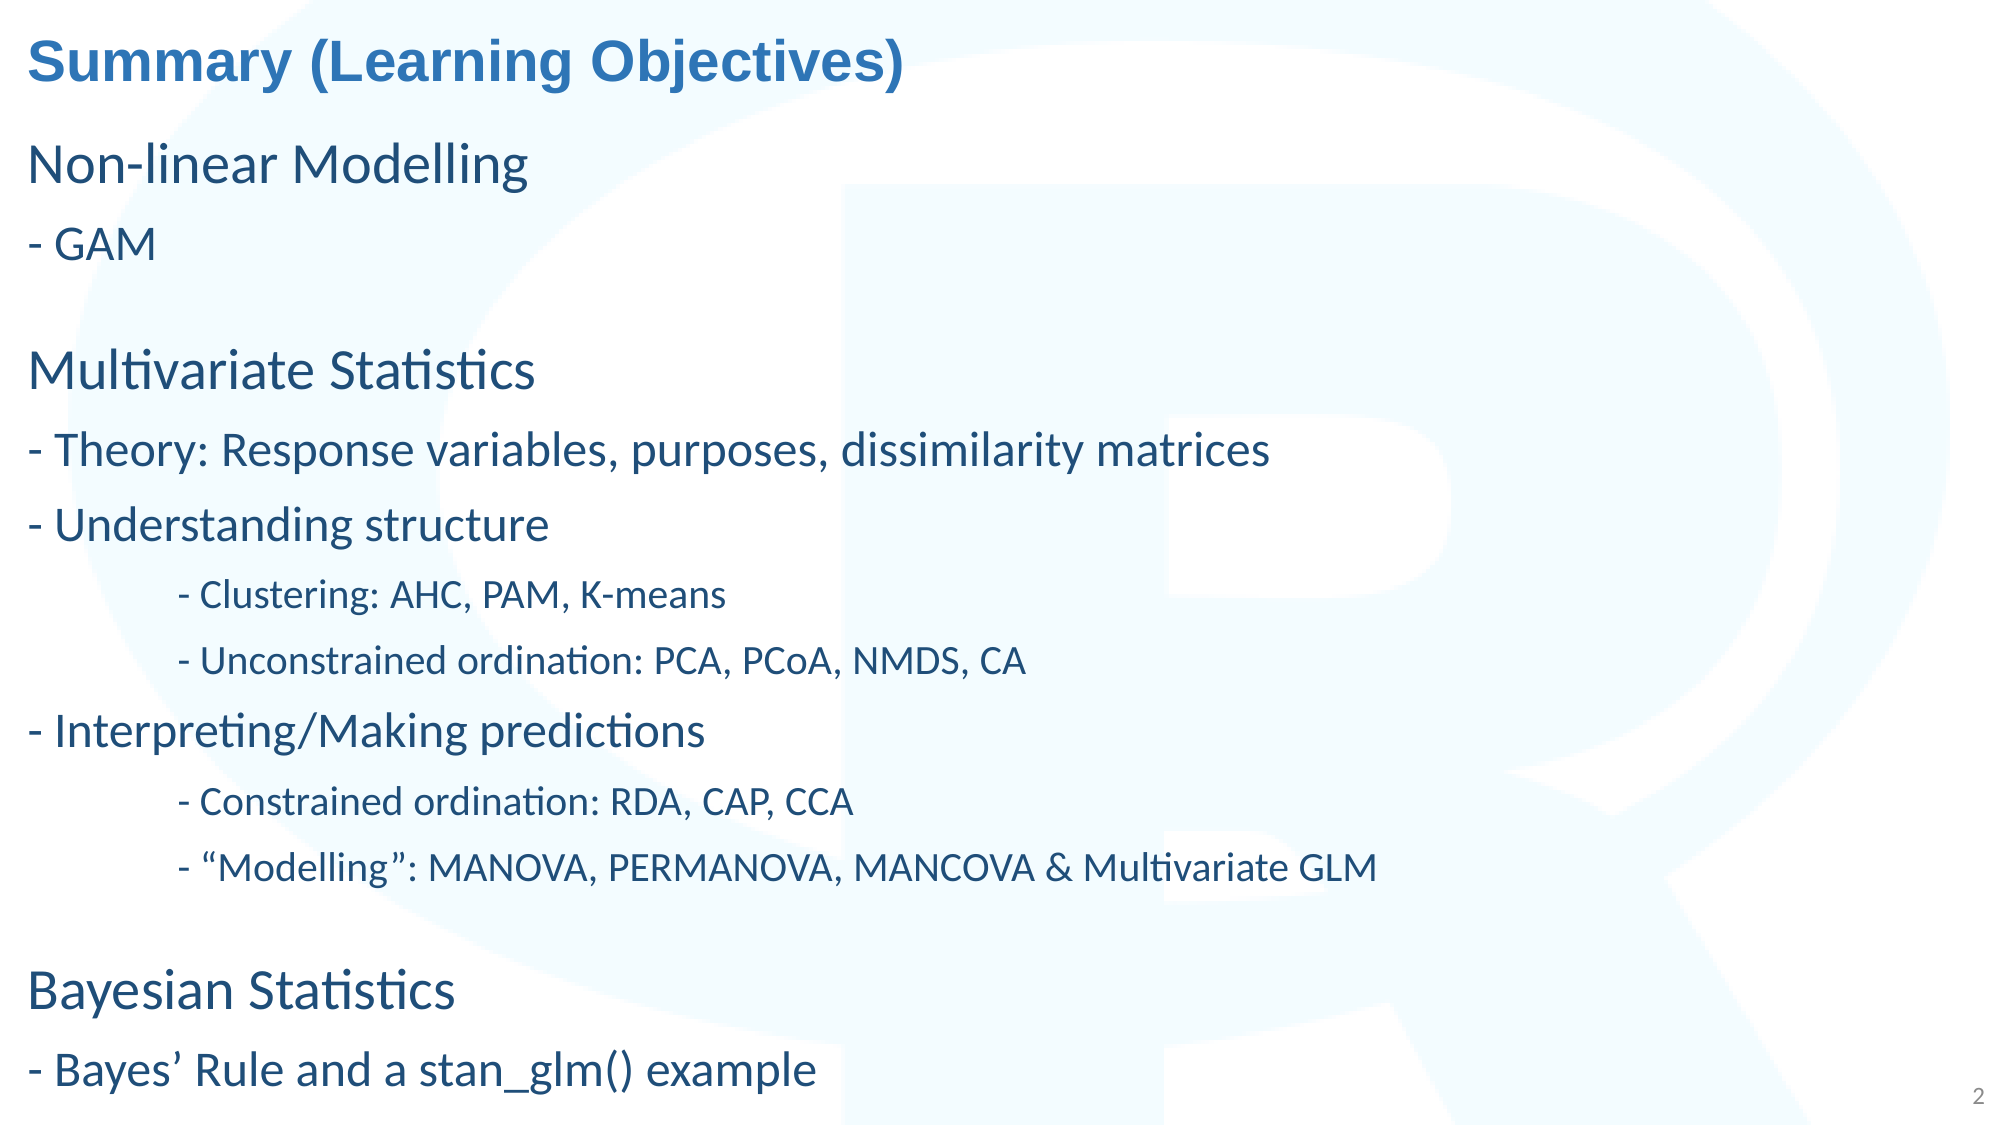

# Summary (Learning Objectives)
Non-linear Modelling
- GAM

Multivariate Statistics
- Theory: Response variables, purposes, dissimilarity matrices
- Understanding structure
	- Clustering: AHC, PAM, K-means
	- Unconstrained ordination: PCA, PCoA, NMDS, CA
- Interpreting/Making predictions
	- Constrained ordination: RDA, CAP, CCA
	- “Modelling”: MANOVA, PERMANOVA, MANCOVA & Multivariate GLM

Bayesian Statistics
- Bayes’ Rule and a stan_glm() example
2